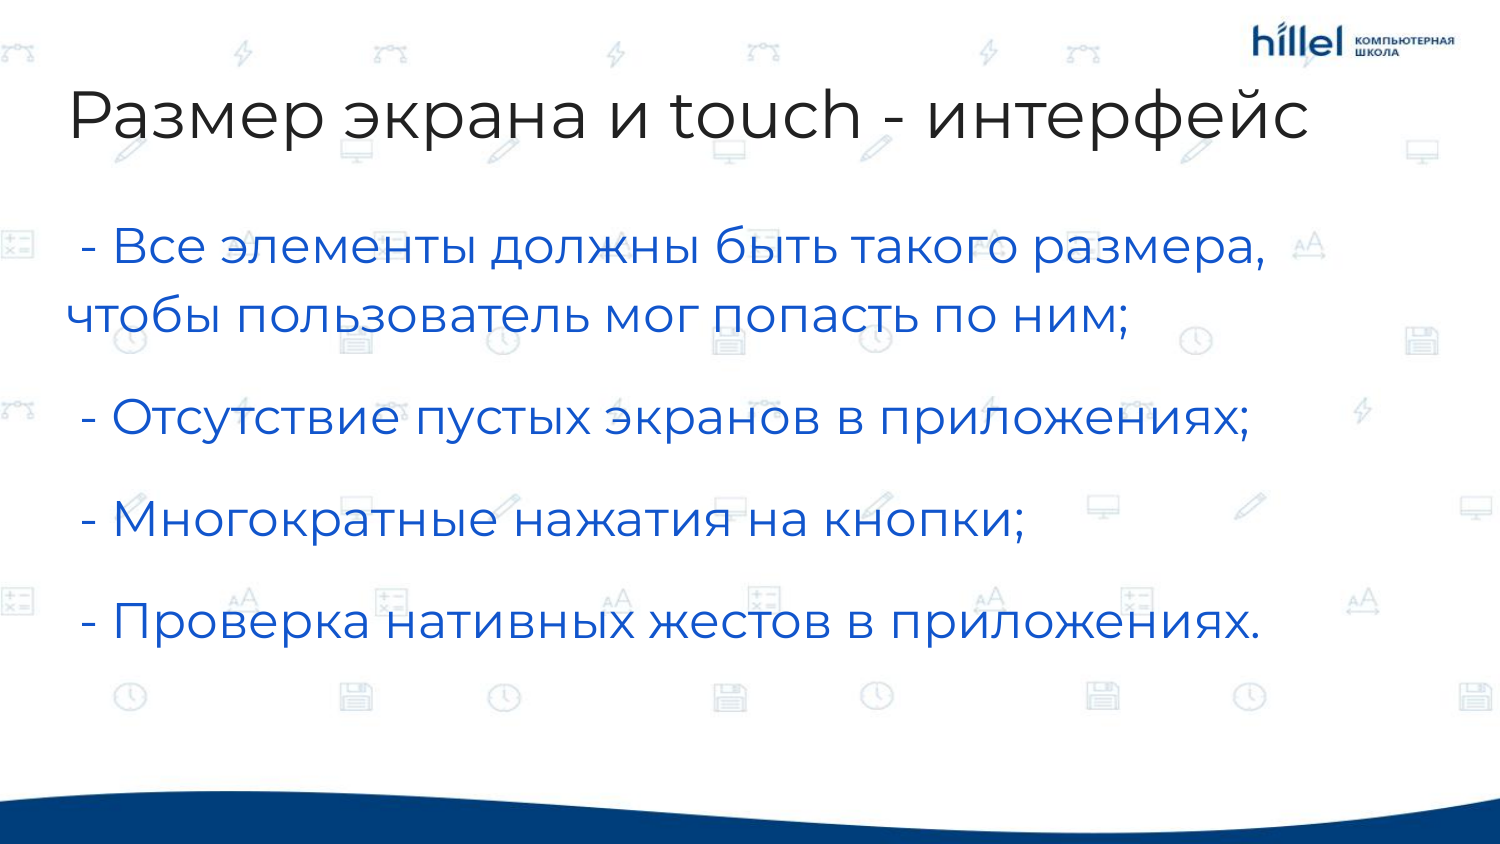

# Размер экрана и touch - интерфейс
 - Все элементы должны быть такого размера, чтобы пользователь мог попасть по ним;
 - Отсутствие пустых экранов в приложениях;
 - Многократные нажатия на кнопки;
 - Проверка нативных жестов в приложениях.